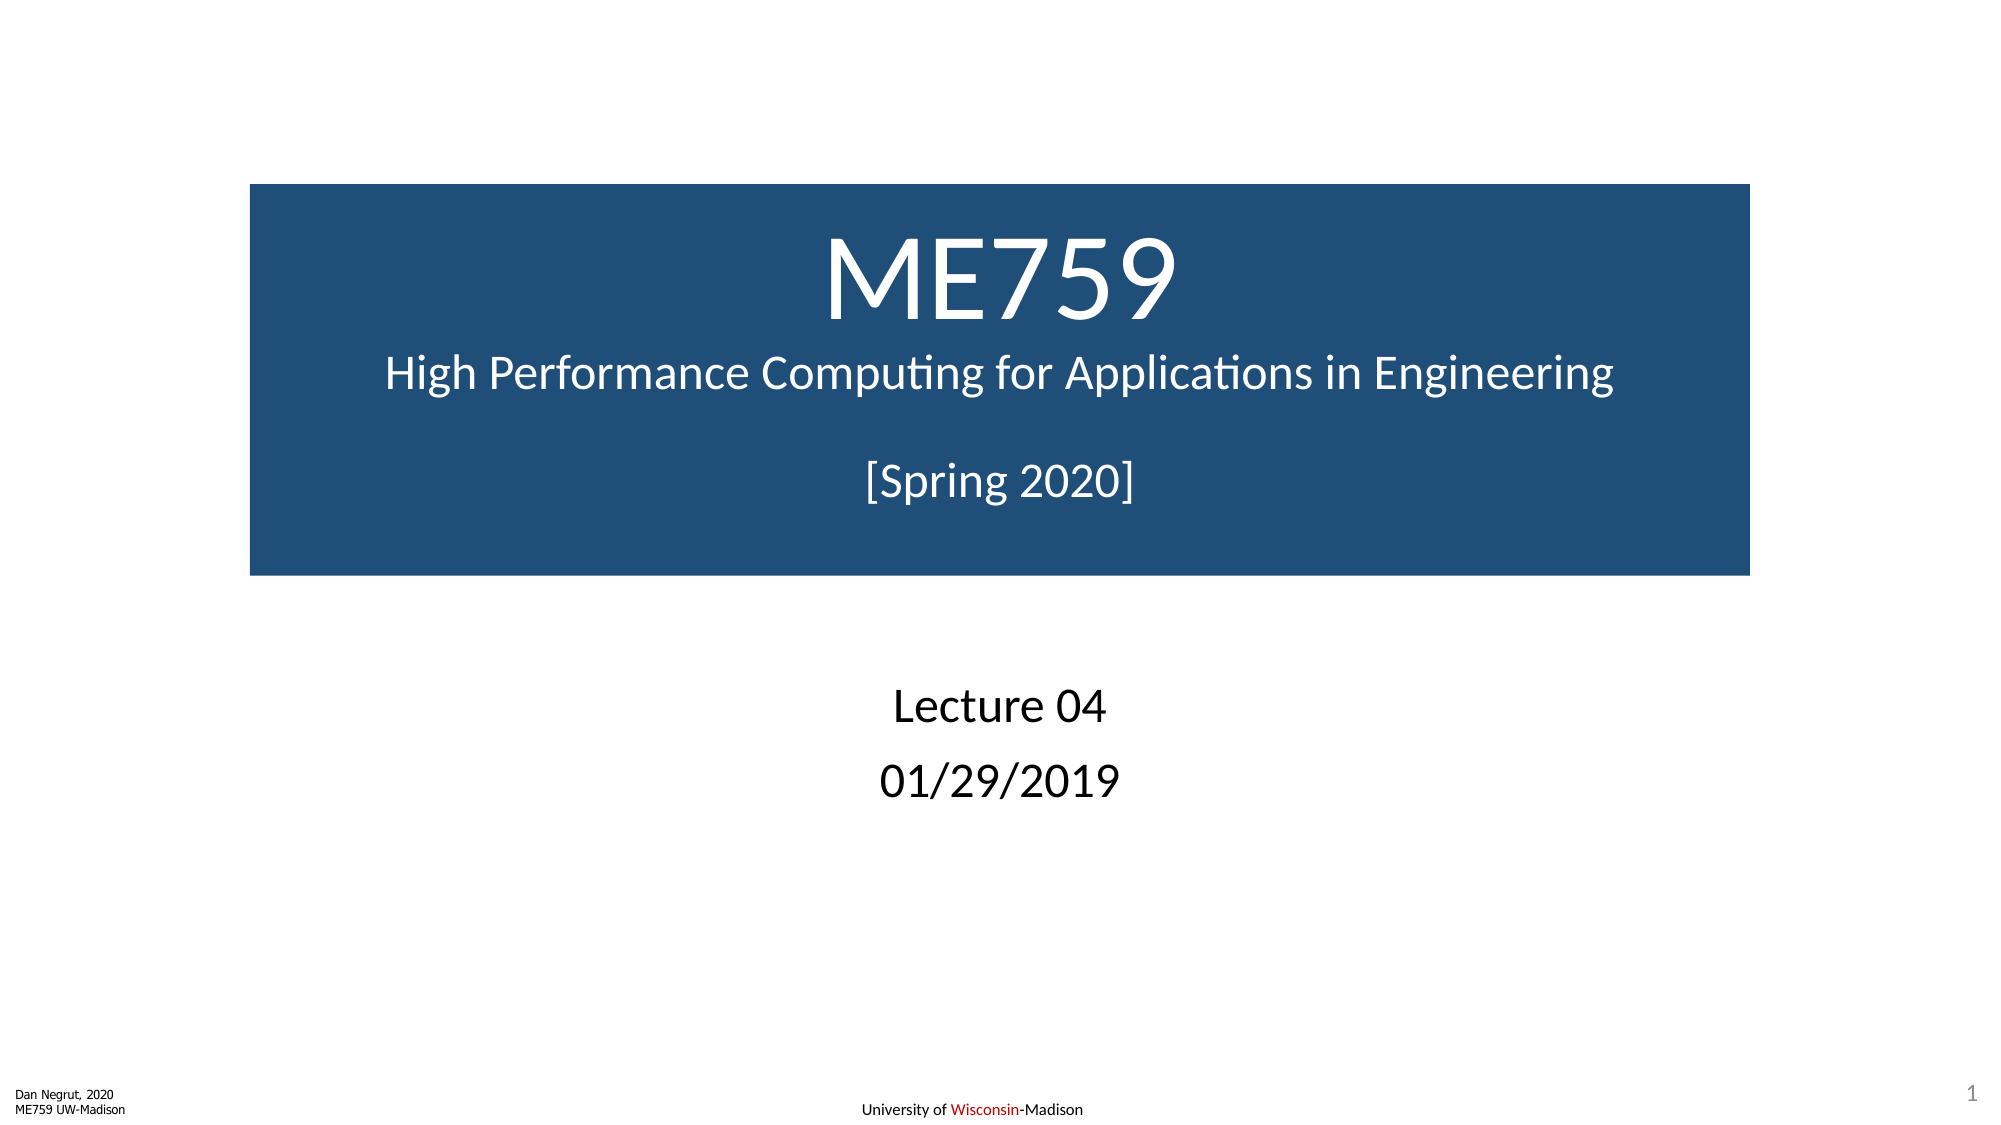

# ME759 High Performance Computing for Applications in Engineering [Spring 2020]

Lecture 04
01/29/2019

1
Dan Negrut, 2020
ME759 UW-Madison